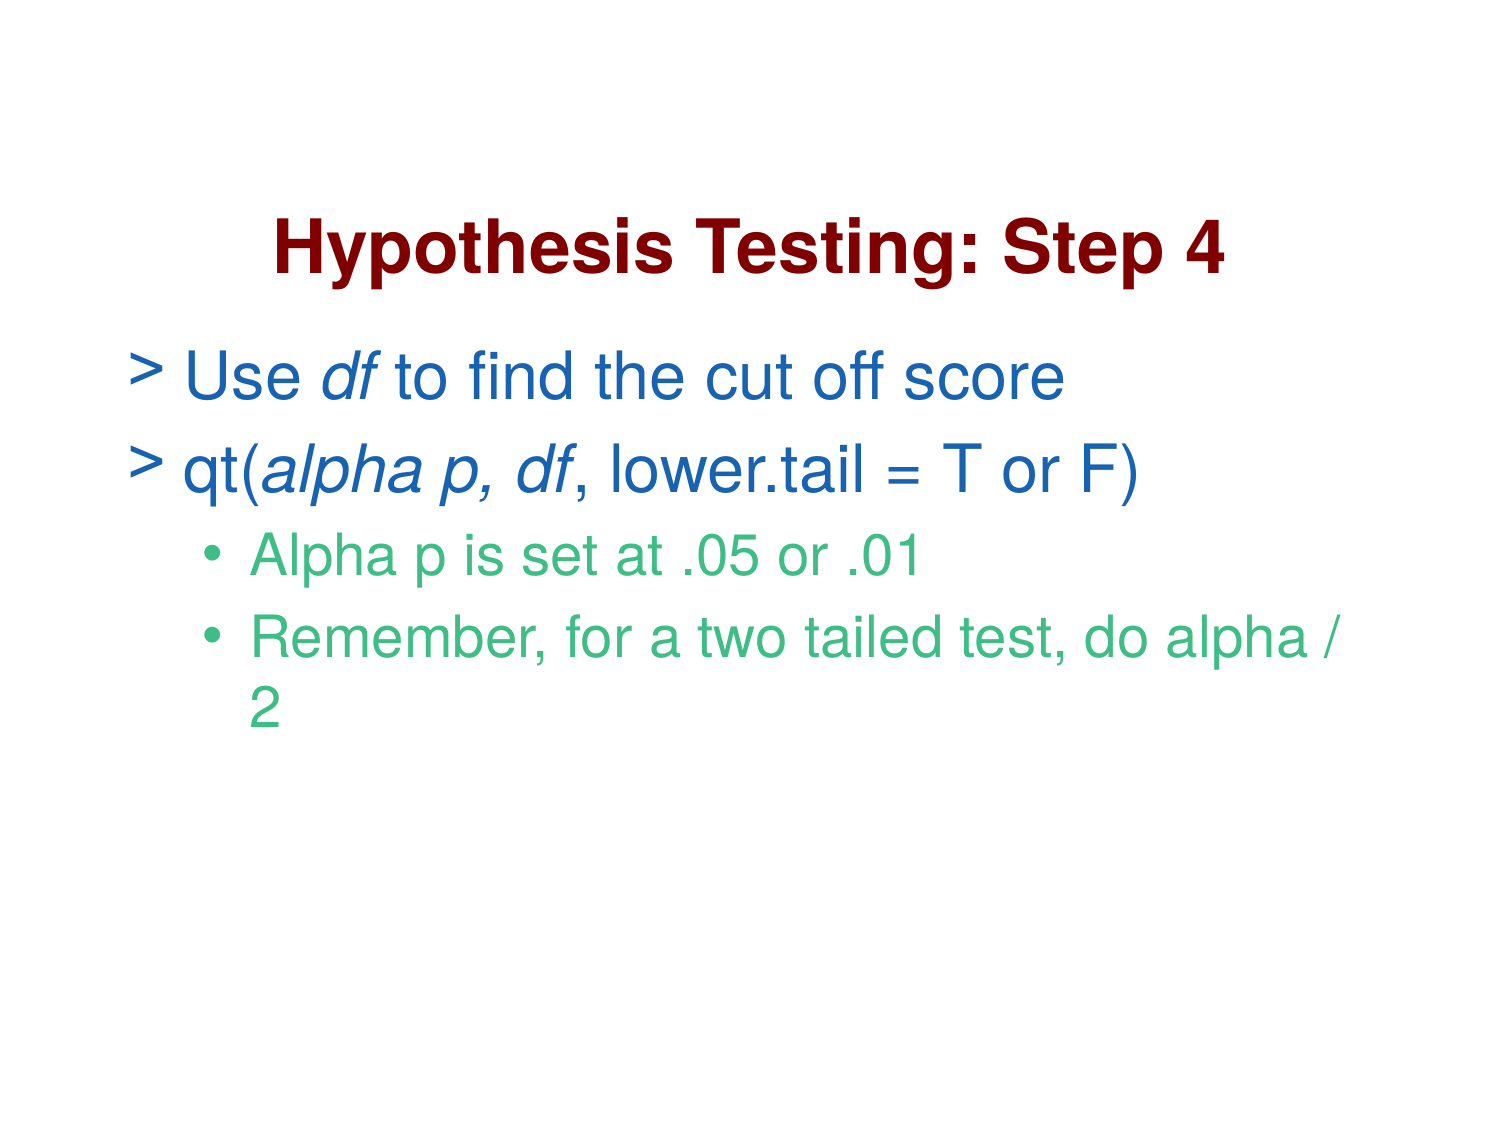

# Hypothesis Testing: Step 4
Use df to find the cut off score
qt(alpha p, df, lower.tail = T or F)
Alpha p is set at .05 or .01
Remember, for a two tailed test, do alpha / 2